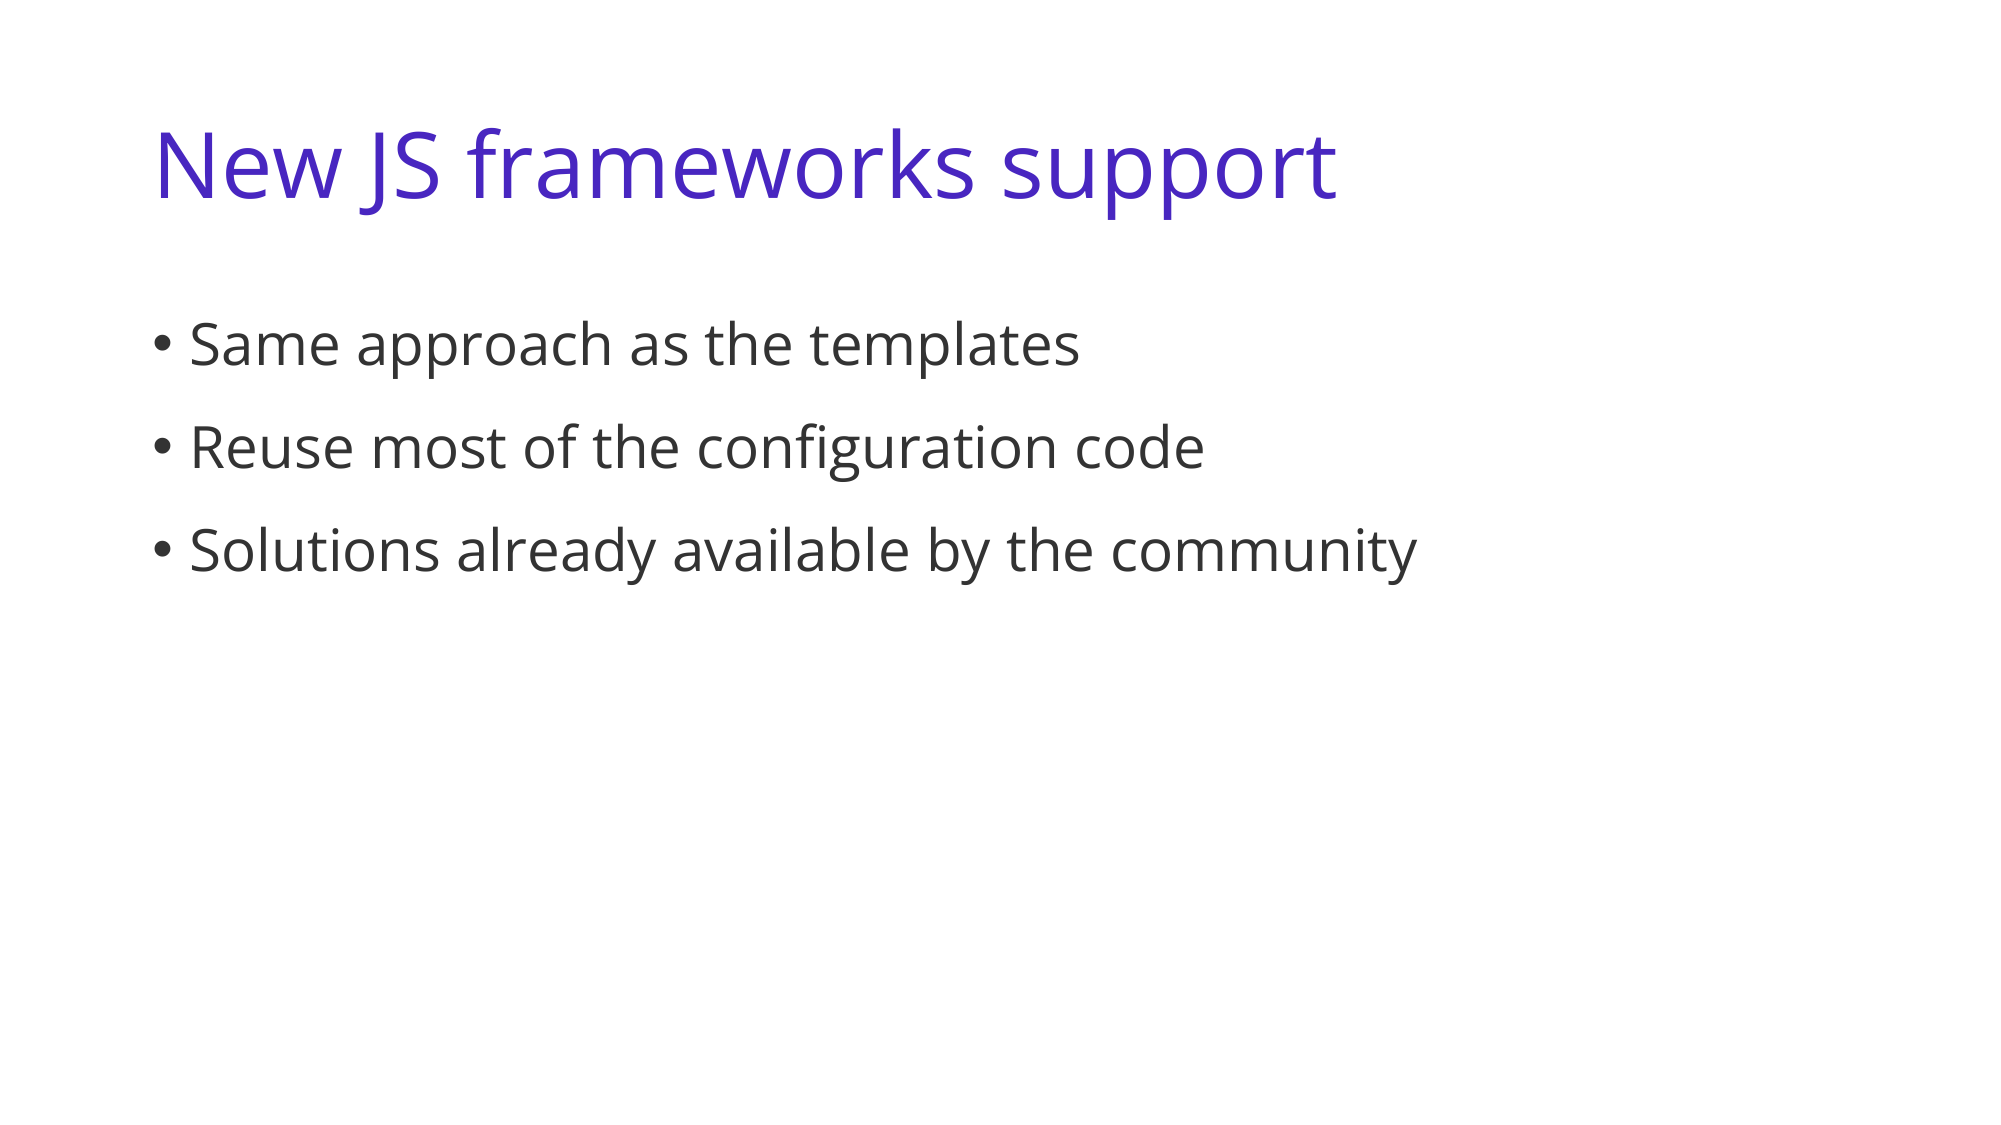

# New JS frameworks support
Same approach as the templates
Reuse most of the configuration code
Solutions already available by the community